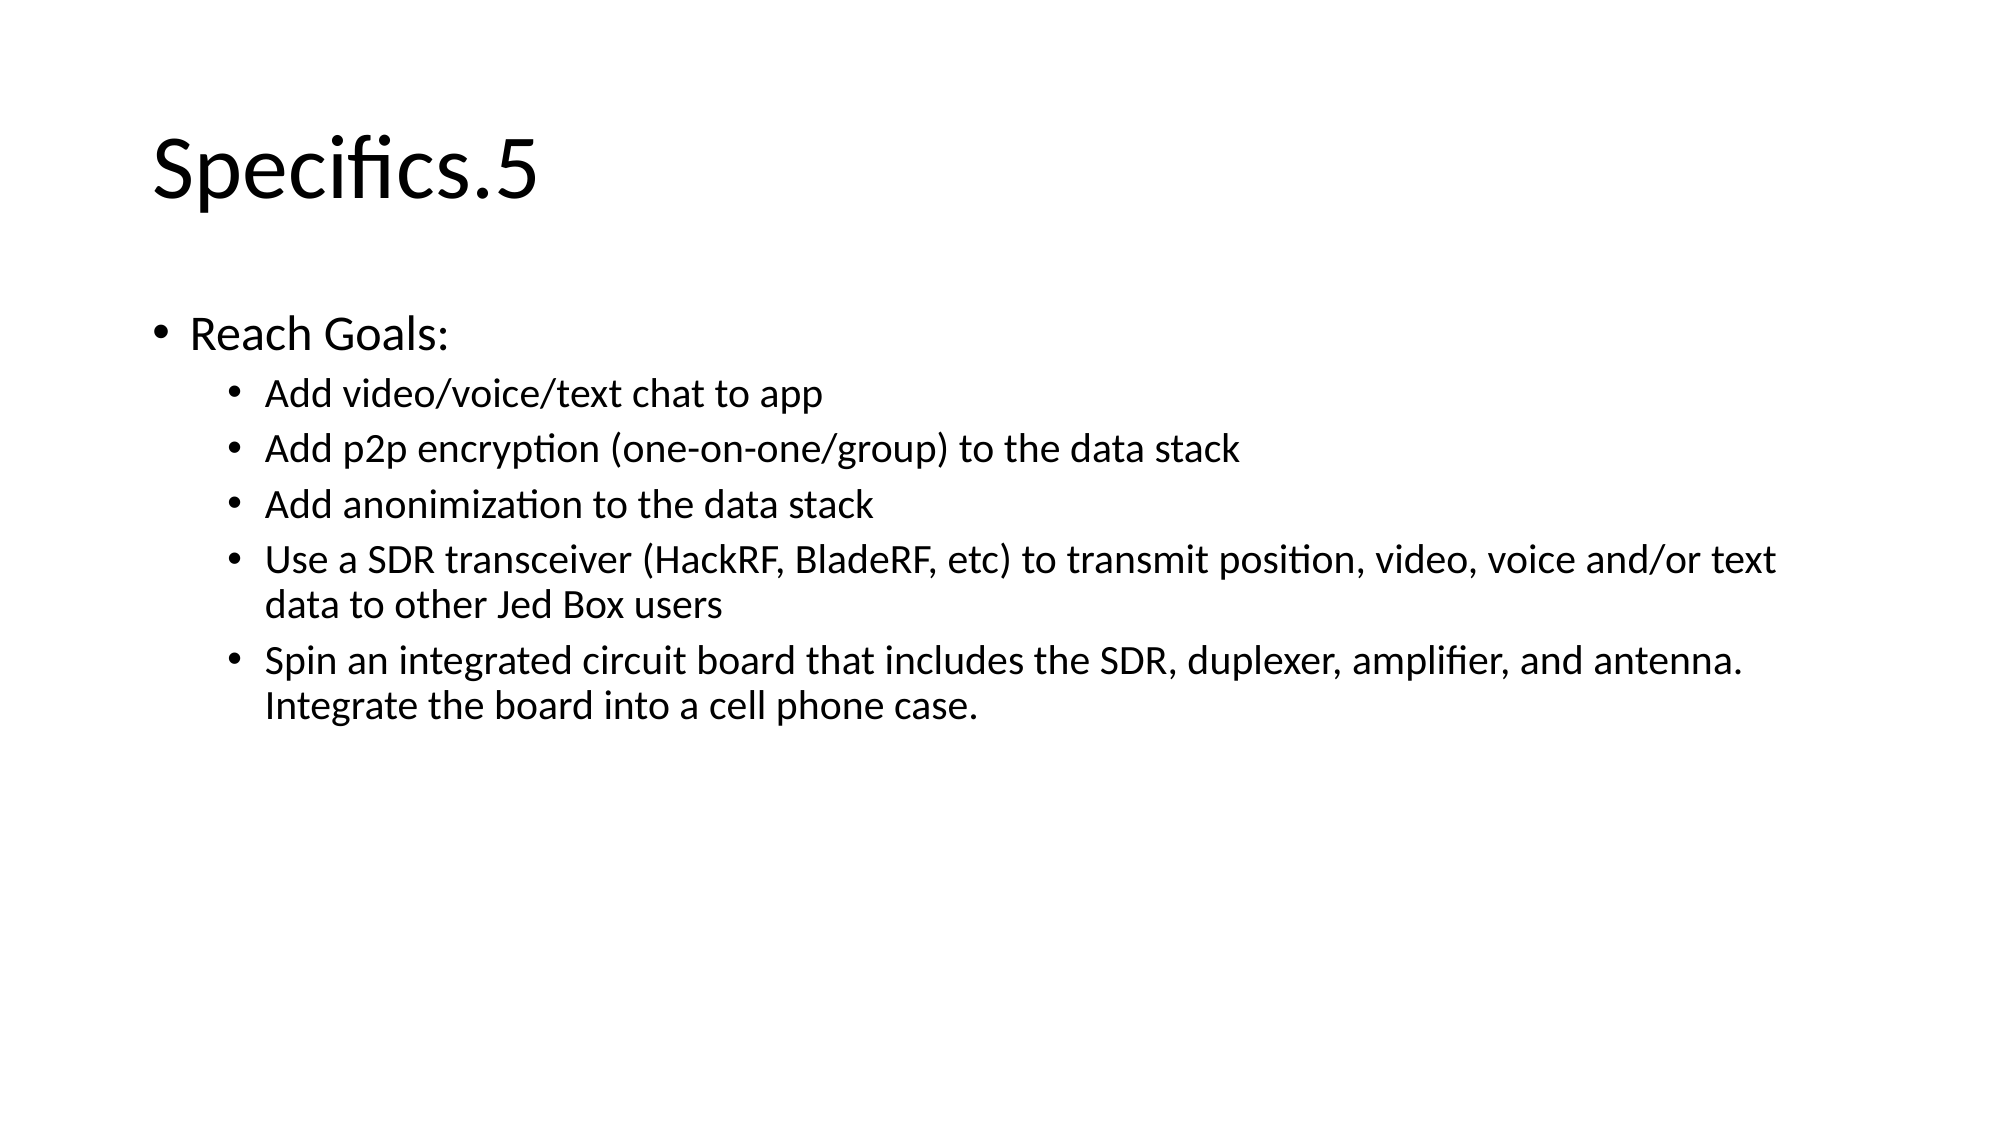

# Specifics.5
Reach Goals:
Add video/voice/text chat to app
Add p2p encryption (one-on-one/group) to the data stack
Add anonimization to the data stack
Use a SDR transceiver (HackRF, BladeRF, etc) to transmit position, video, voice and/or text data to other Jed Box users
Spin an integrated circuit board that includes the SDR, duplexer, amplifier, and antenna. Integrate the board into a cell phone case.